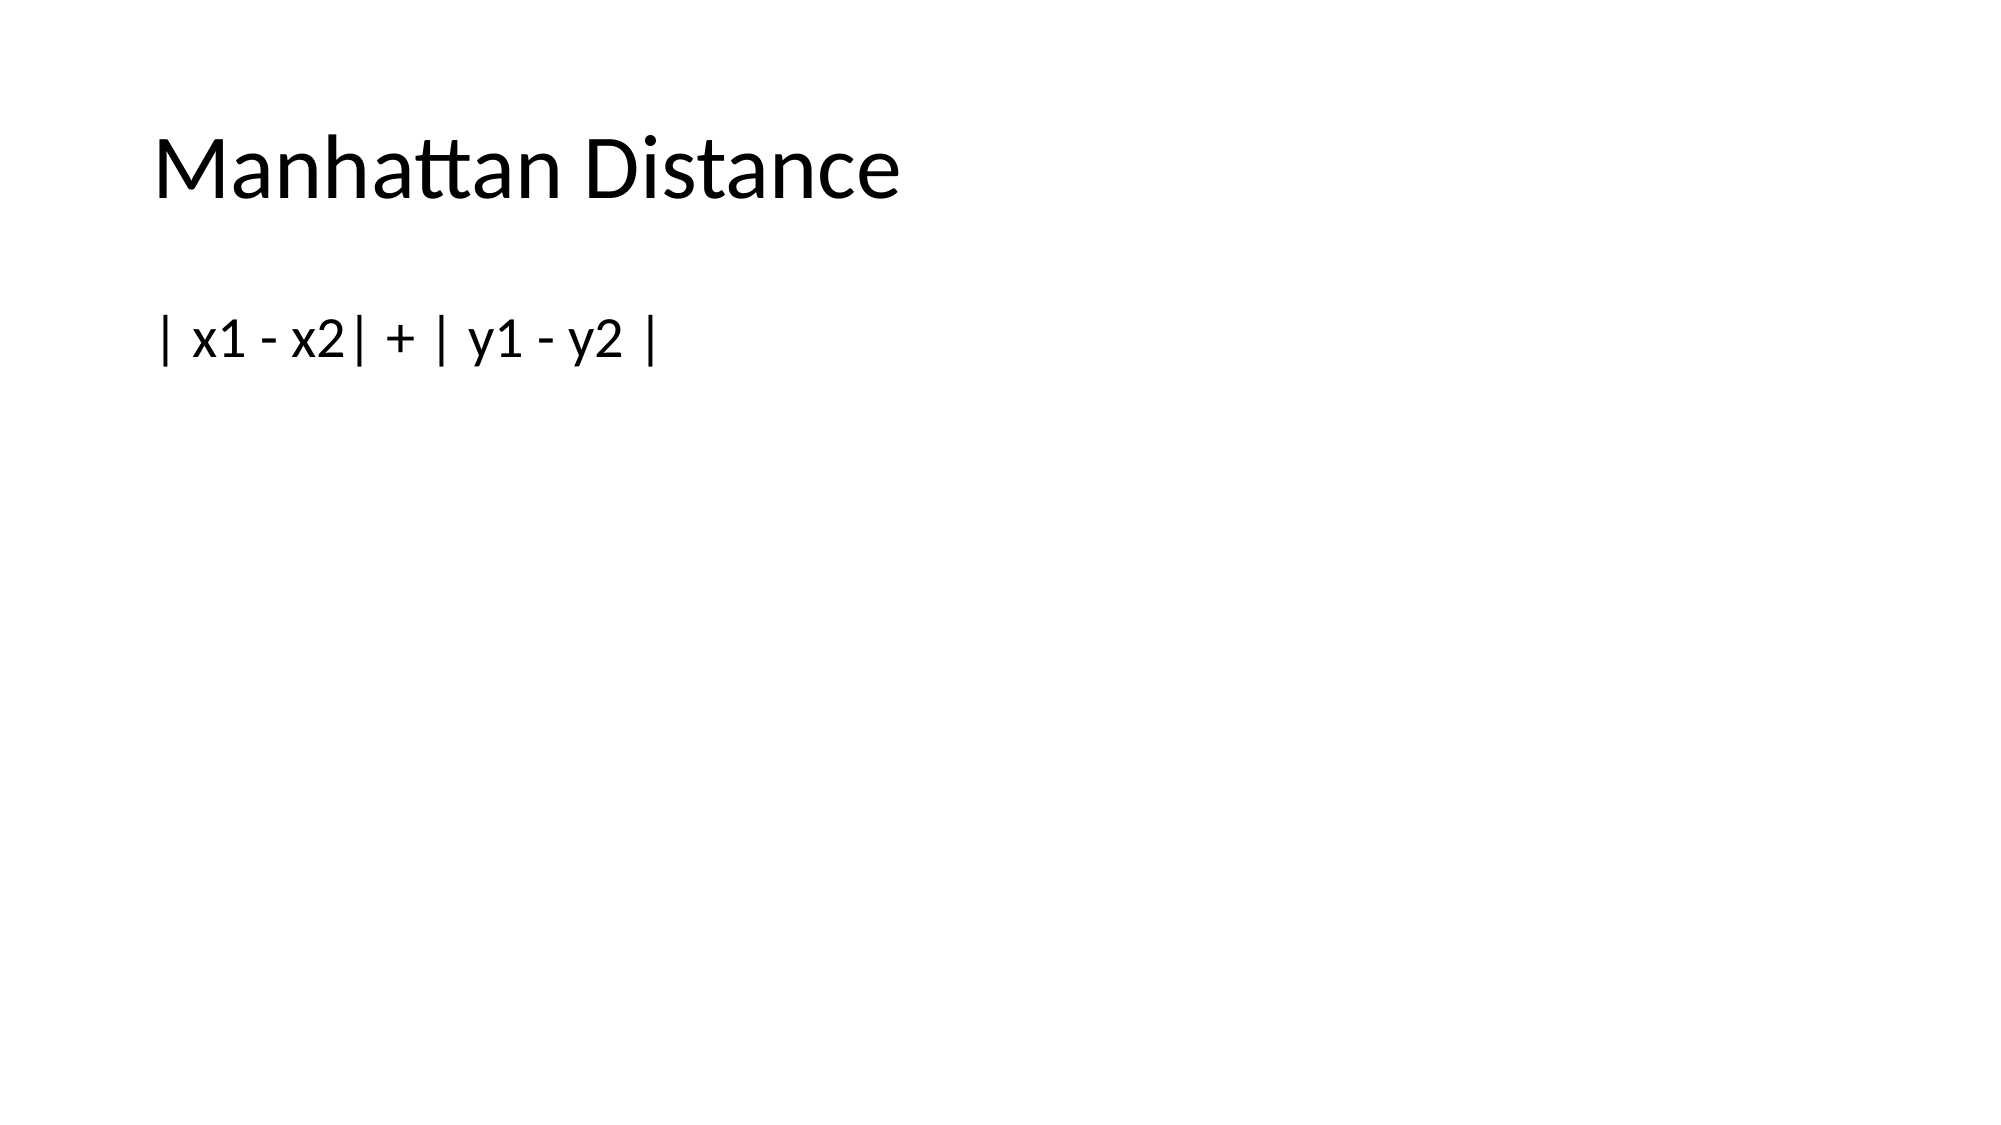

# Manhattan Distance
| x1 - x2| + | y1 - y2 |